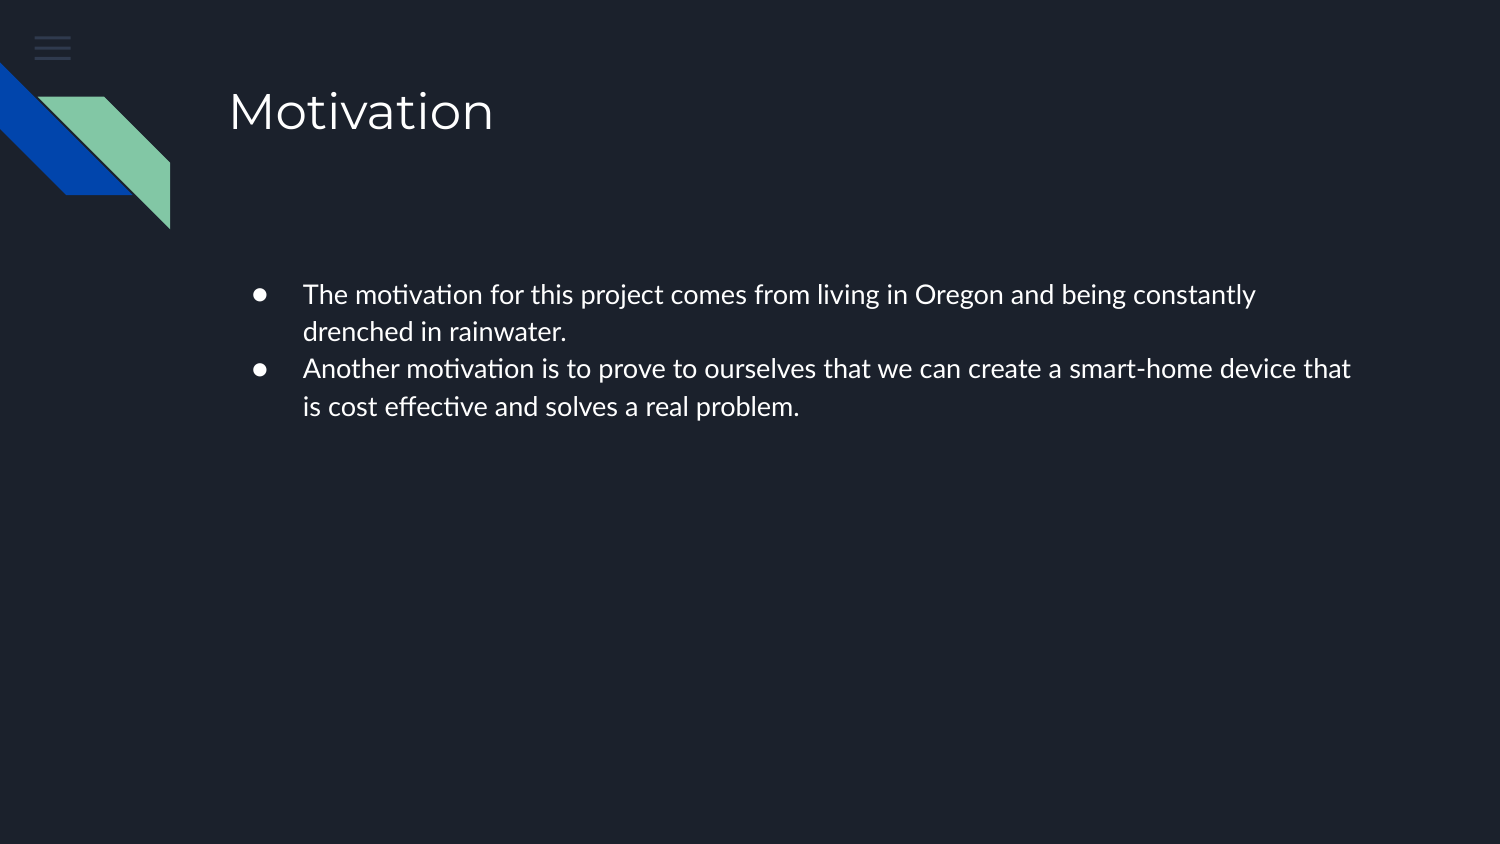

# Motivation
The motivation for this project comes from living in Oregon and being constantly drenched in rainwater.
Another motivation is to prove to ourselves that we can create a smart-home device that is cost effective and solves a real problem.